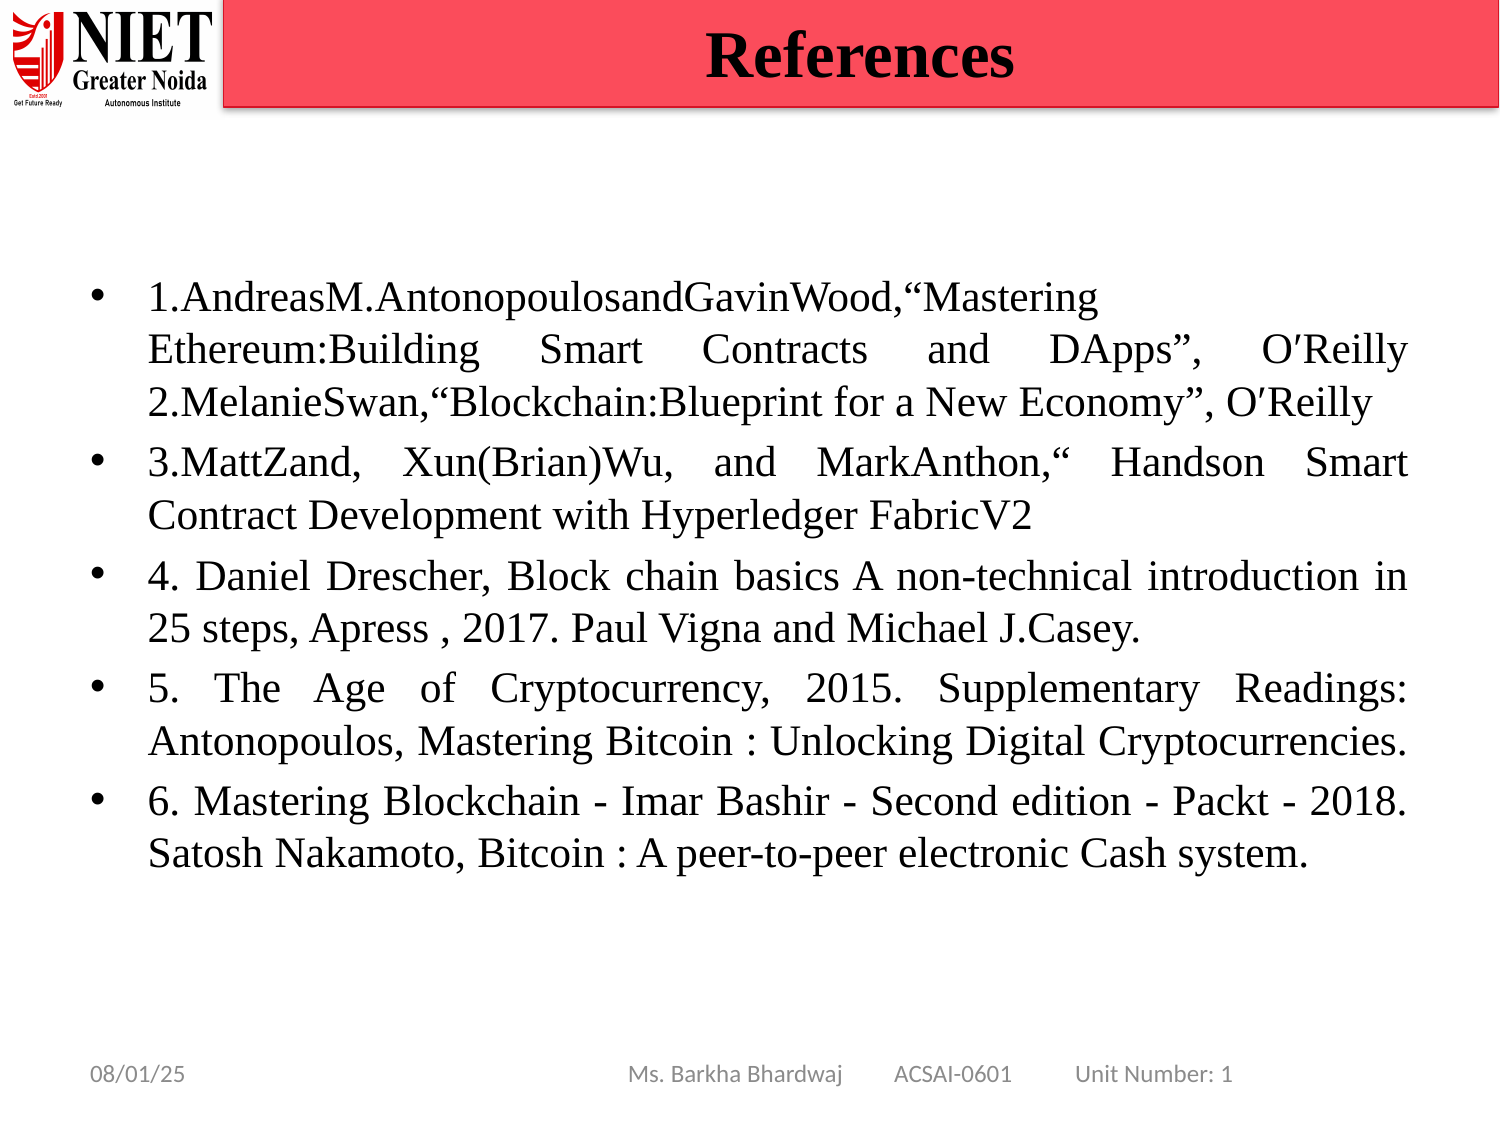

References

1.AndreasM.AntonopoulosandGavinWood,“Mastering Ethereum:Building Smart Contracts and DApps”, O′Reilly 2.MelanieSwan,“Blockchain:Blueprint for a New Economy”, O′Reilly
3.MattZand, Xun(Brian)Wu, and MarkAnthon,“ Handson Smart Contract Development with Hyperledger FabricV2
4. Daniel Drescher, Block chain basics A non-technical introduction in 25 steps, Apress , 2017. Paul Vigna and Michael J.Casey.
5. The Age of Cryptocurrency, 2015. Supplementary Readings: Antonopoulos, Mastering Bitcoin : Unlocking Digital Cryptocurrencies.
6. Mastering Blockchain - Imar Bashir - Second edition - Packt - 2018. Satosh Nakamoto, Bitcoin : A peer-to-peer electronic Cash system.

08/01/25
Ms. Barkha Bhardwaj         ACSAI-0601           Unit Number: 1